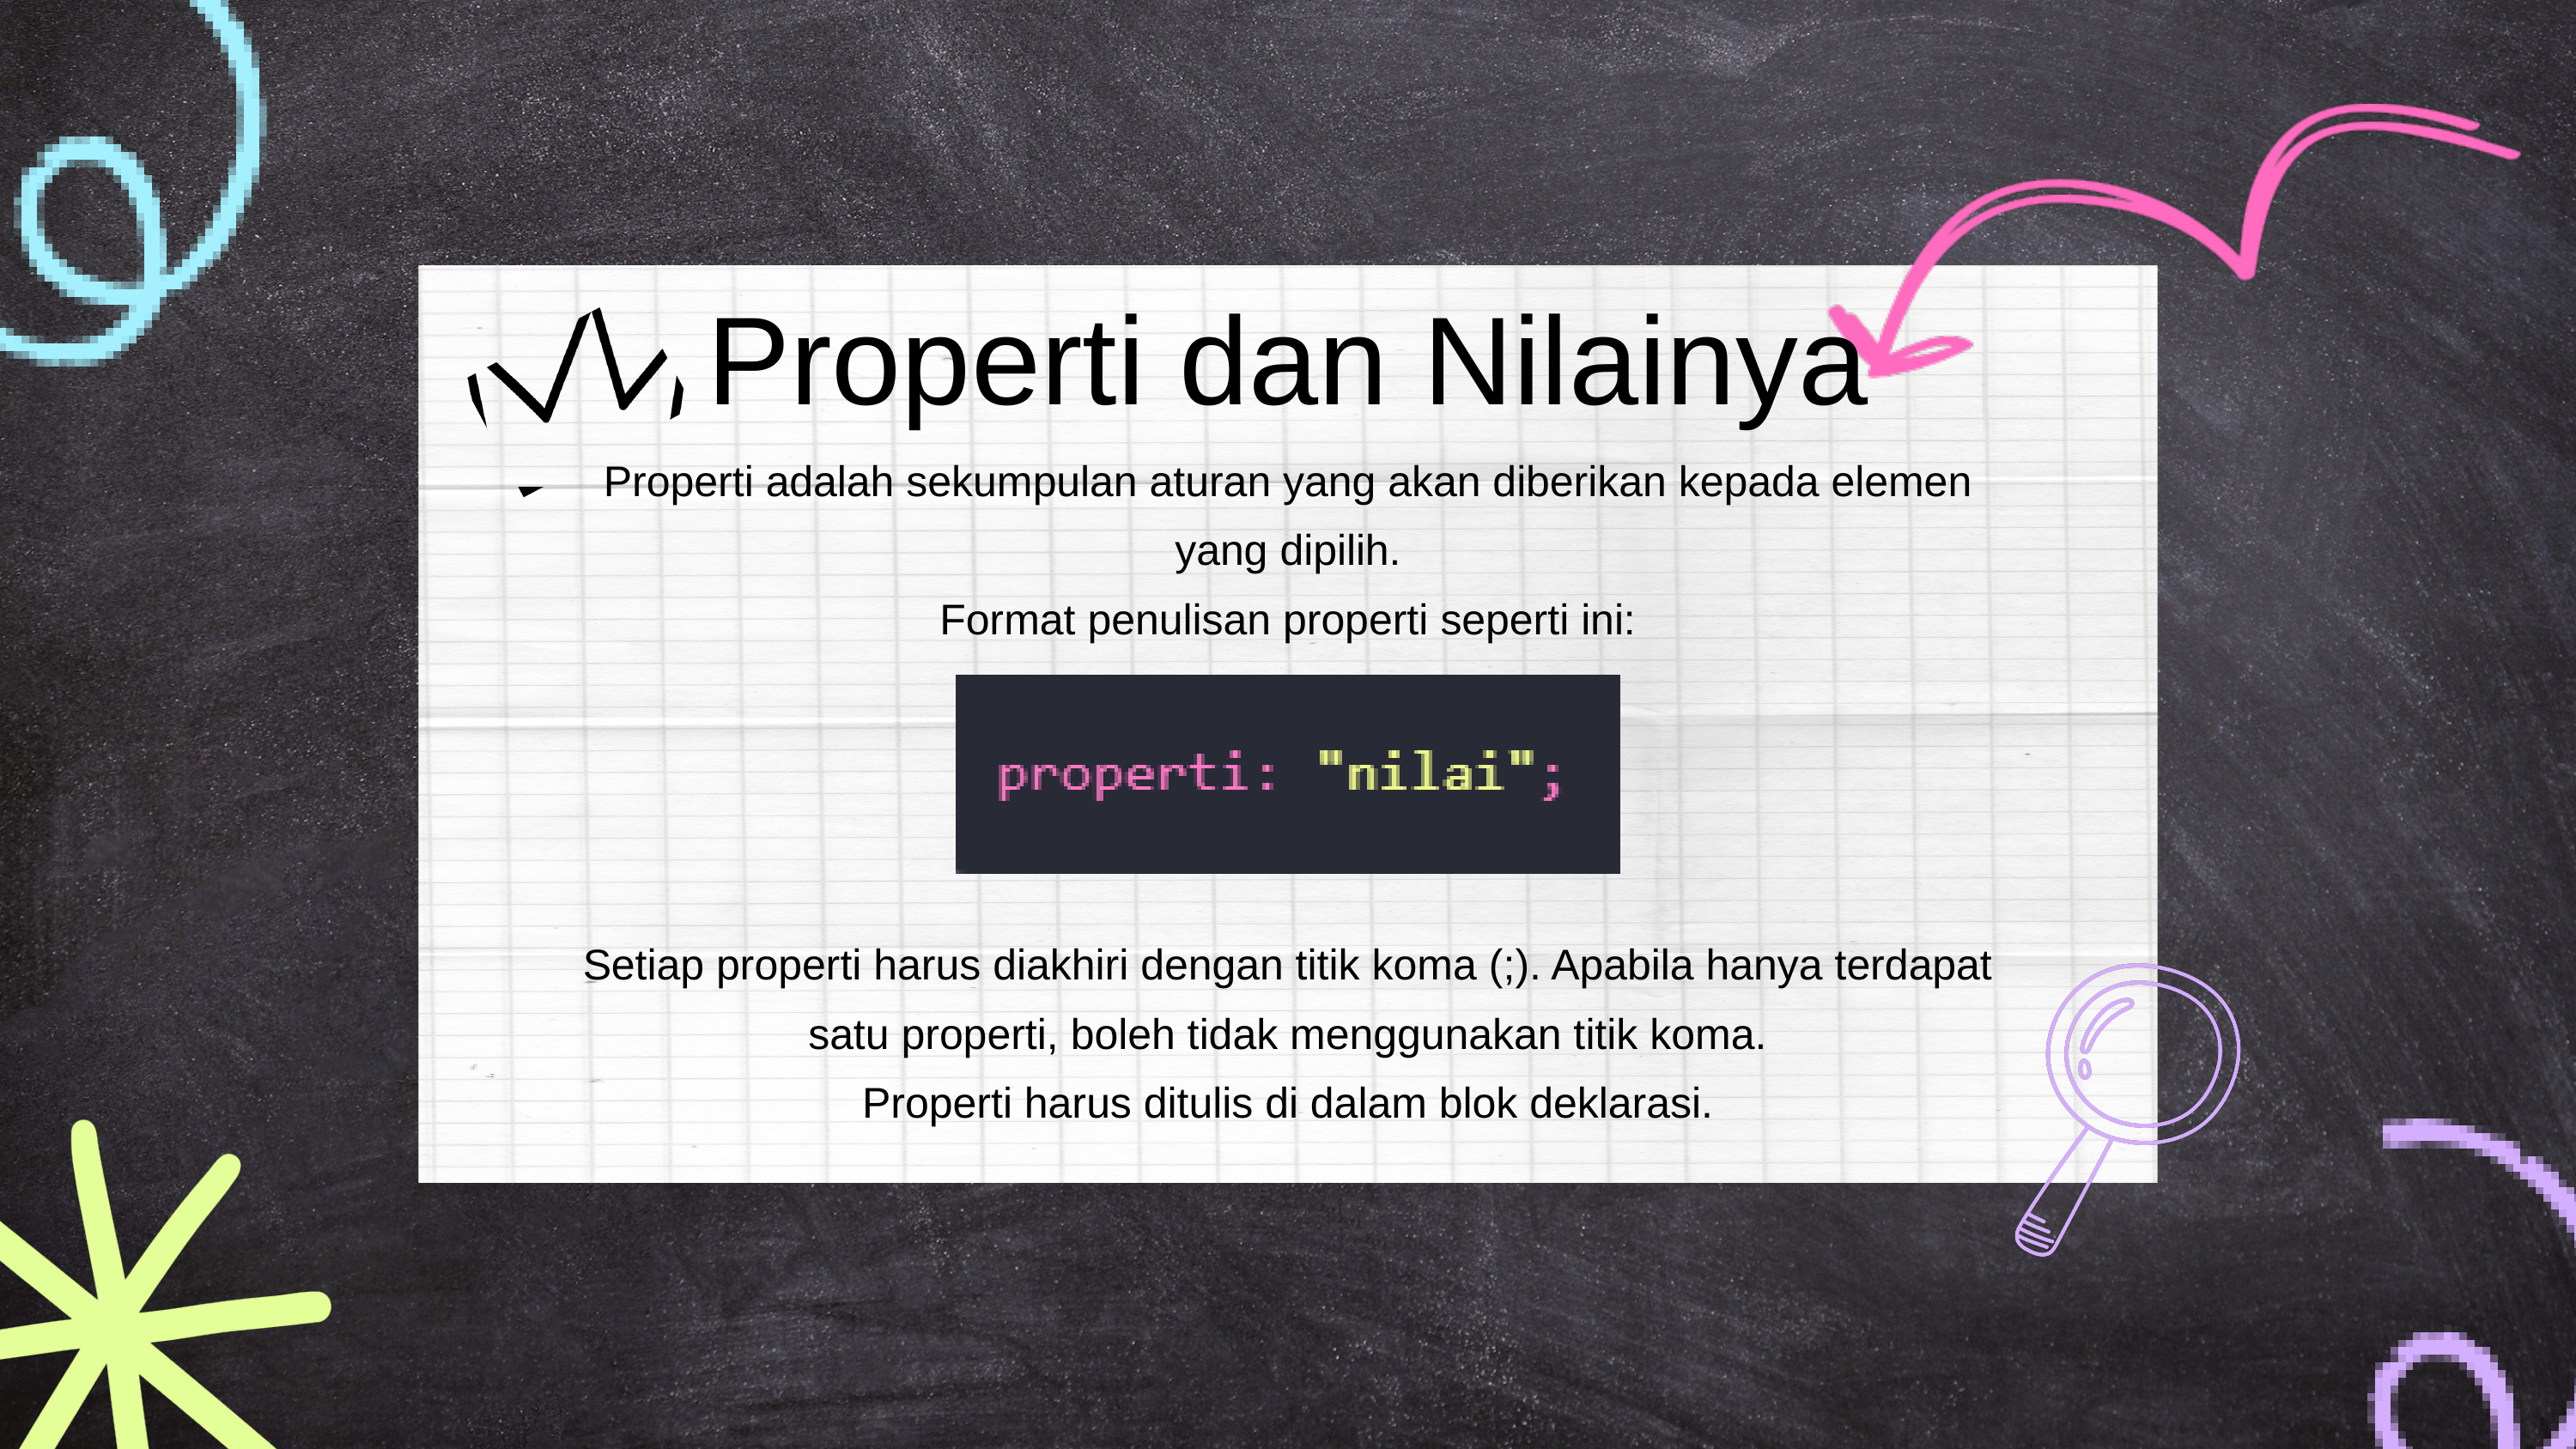

Properti dan Nilainya

Properti adalah sekumpulan aturan yang akan diberikan kepada elemen yang dipilih.
Format penulisan properti seperti ini:

Setiap properti harus diakhiri dengan titik koma (;). Apabila hanya terdapat satu properti, boleh tidak menggunakan titik koma.
Properti harus ditulis di dalam blok deklarasi.